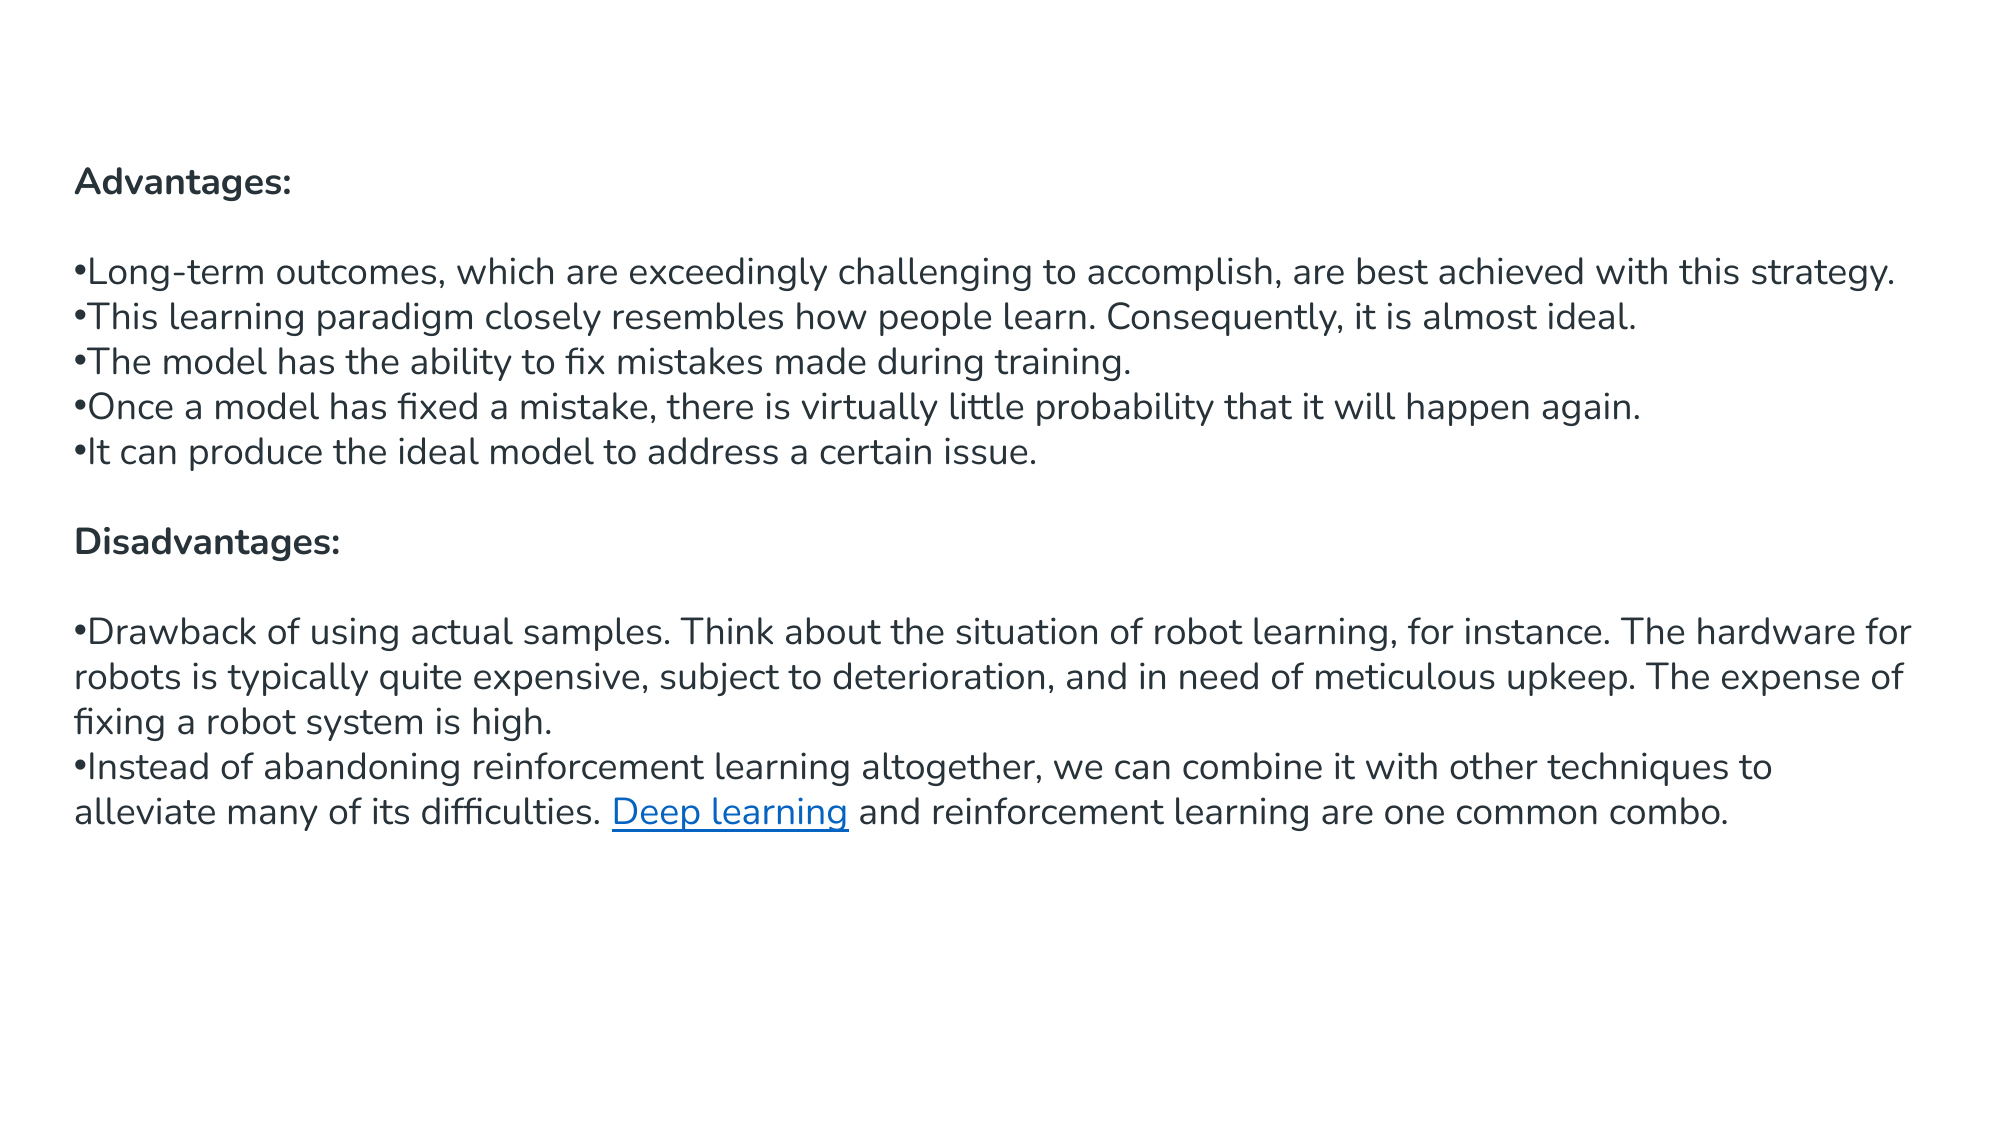

Advantages:

Long-term outcomes, which are exceedingly challenging to accomplish, are best achieved with this strategy.
This learning paradigm closely resembles how people learn. Consequently, it is almost ideal.
The model has the ability to fix mistakes made during training.
Once a model has fixed a mistake, there is virtually little probability that it will happen again.
It can produce the ideal model to address a certain issue.

Disadvantages:

Drawback of using actual samples. Think about the situation of robot learning, for instance. The hardware for robots is typically quite expensive, subject to deterioration, and in need of meticulous upkeep. The expense of fixing a robot system is high.
Instead of abandoning reinforcement learning altogether, we can combine it with other techniques to alleviate many of its difficulties. Deep learning and reinforcement learning are one common combo.